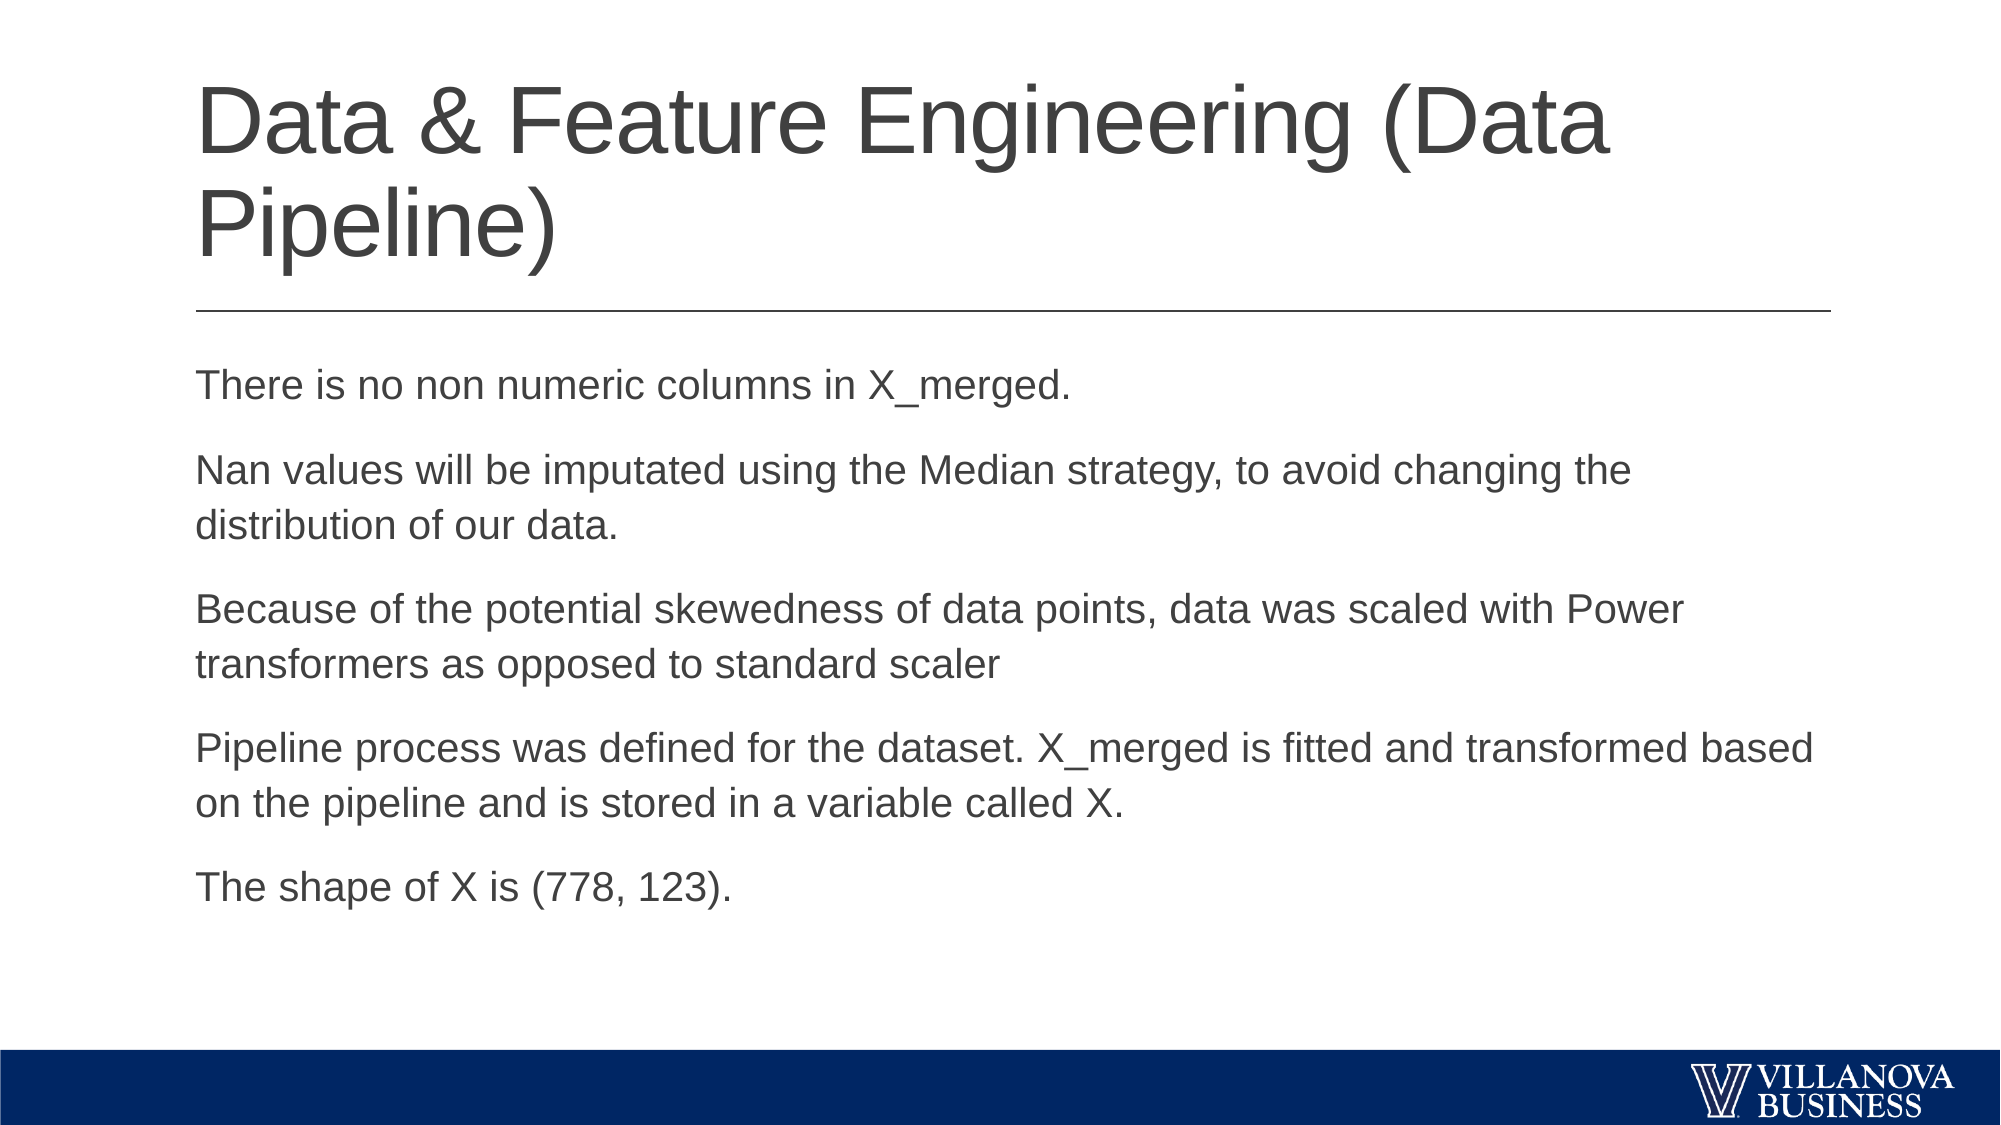

# Data & Feature Engineering (Data Pipeline)
There is no non numeric columns in X_merged.
Nan values will be imputated using the Median strategy, to avoid changing the distribution of our data.
Because of the potential skewedness of data points, data was scaled with Power transformers as opposed to standard scaler
Pipeline process was defined for the dataset. X_merged is fitted and transformed based on the pipeline and is stored in a variable called X.
The shape of X is (778, 123).